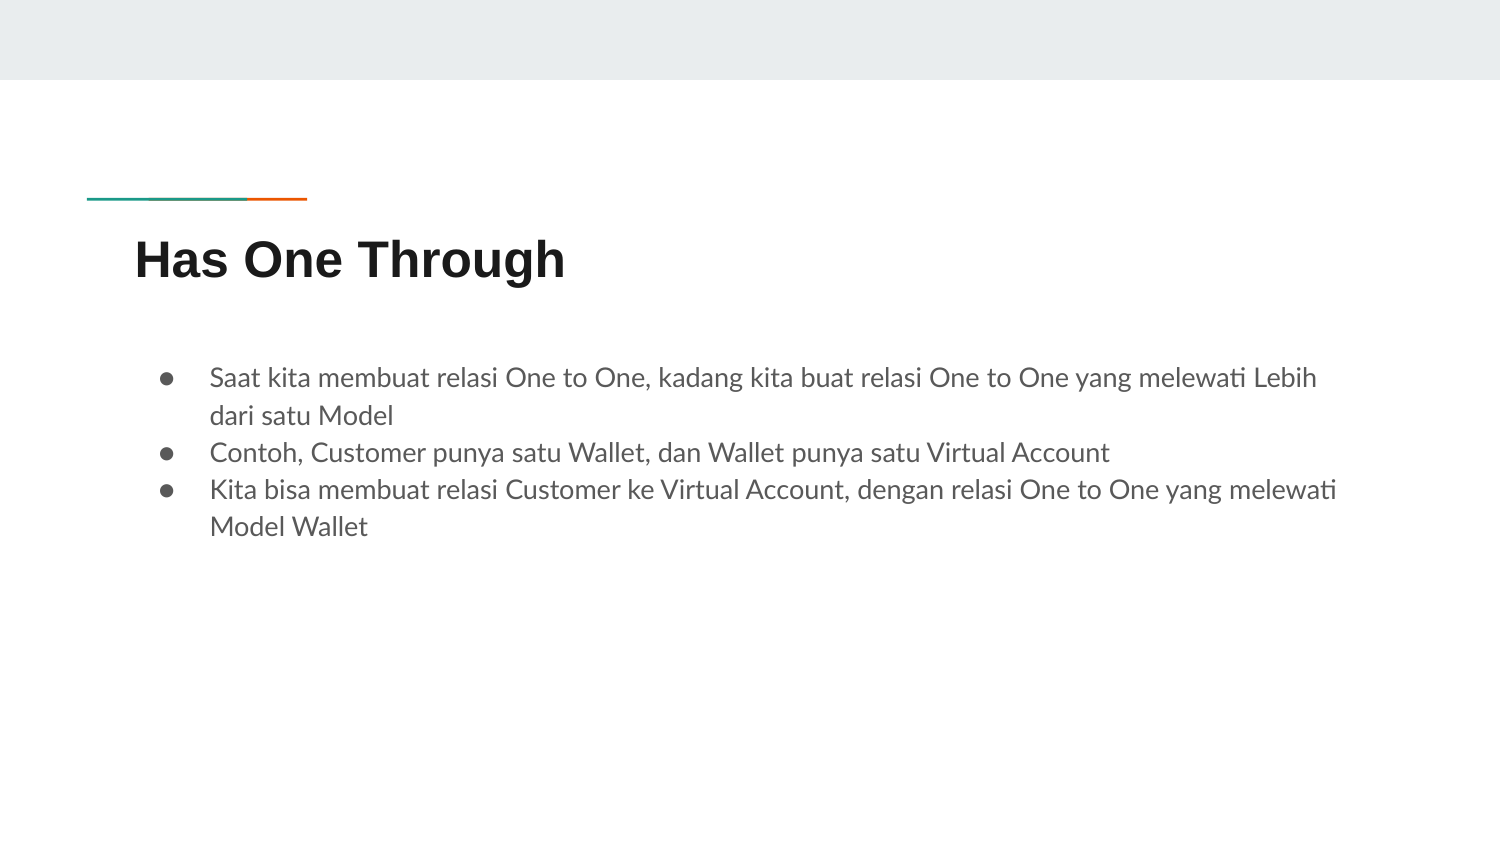

# Has One Through
Saat kita membuat relasi One to One, kadang kita buat relasi One to One yang melewati Lebih dari satu Model
Contoh, Customer punya satu Wallet, dan Wallet punya satu Virtual Account
Kita bisa membuat relasi Customer ke Virtual Account, dengan relasi One to One yang melewati Model Wallet